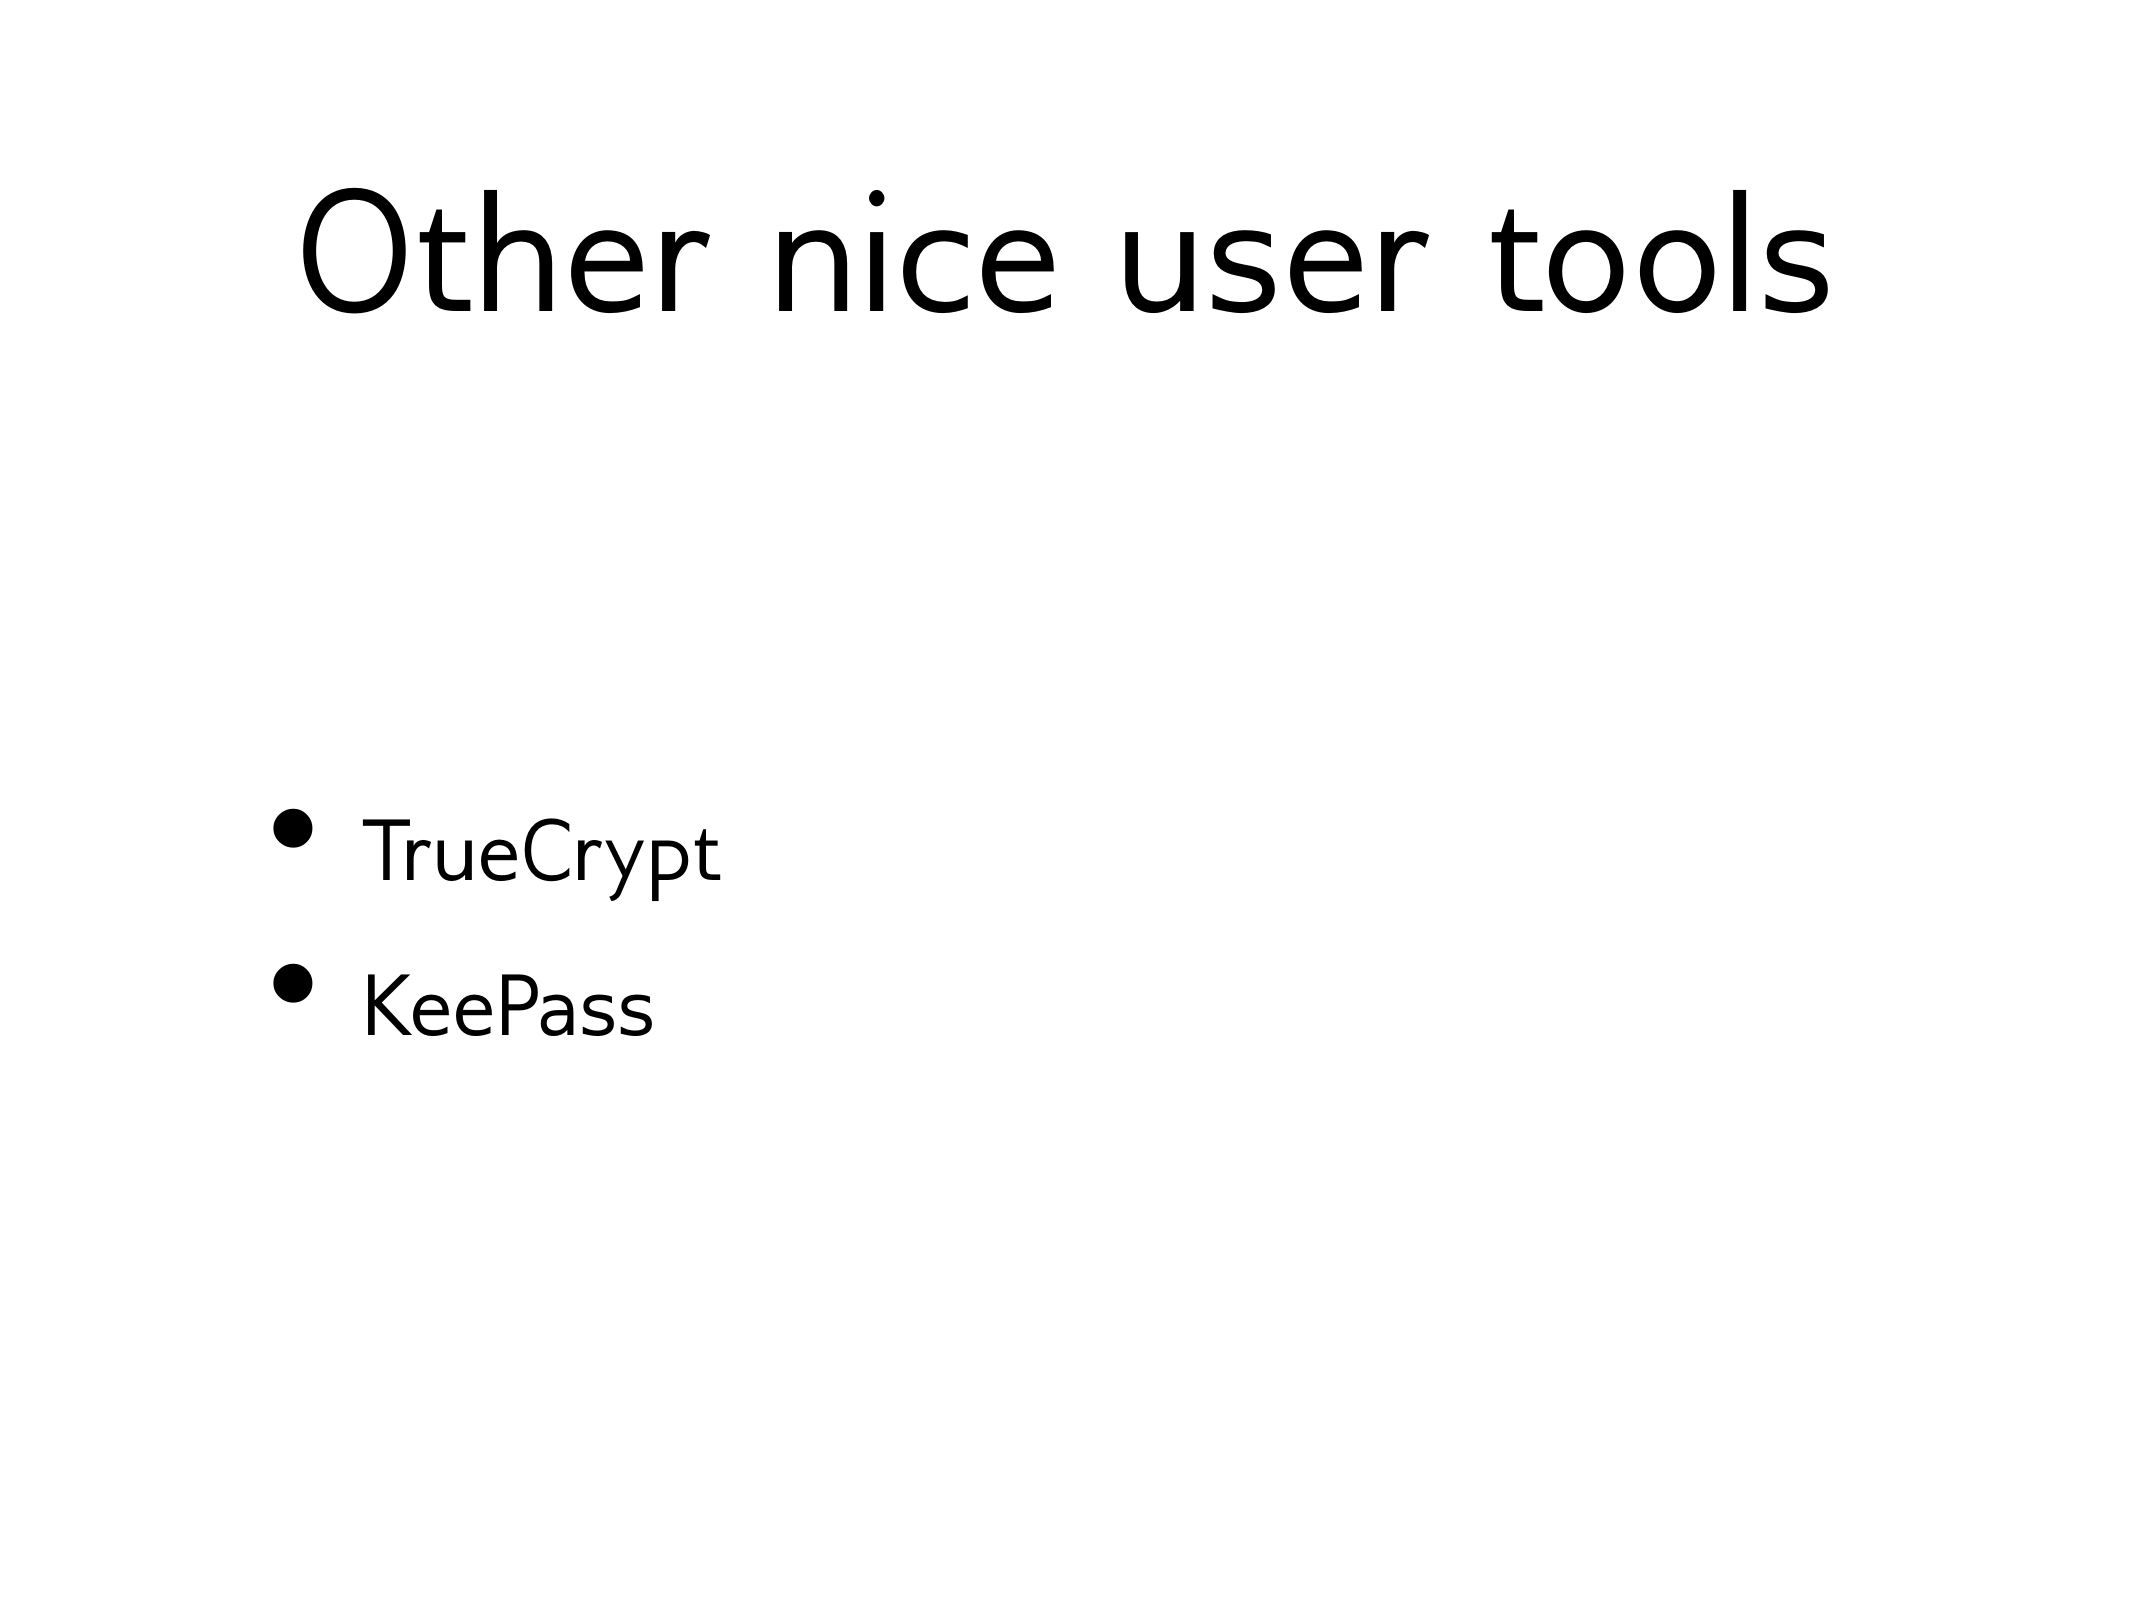

# Other nice user tools
TrueCrypt
KeePass